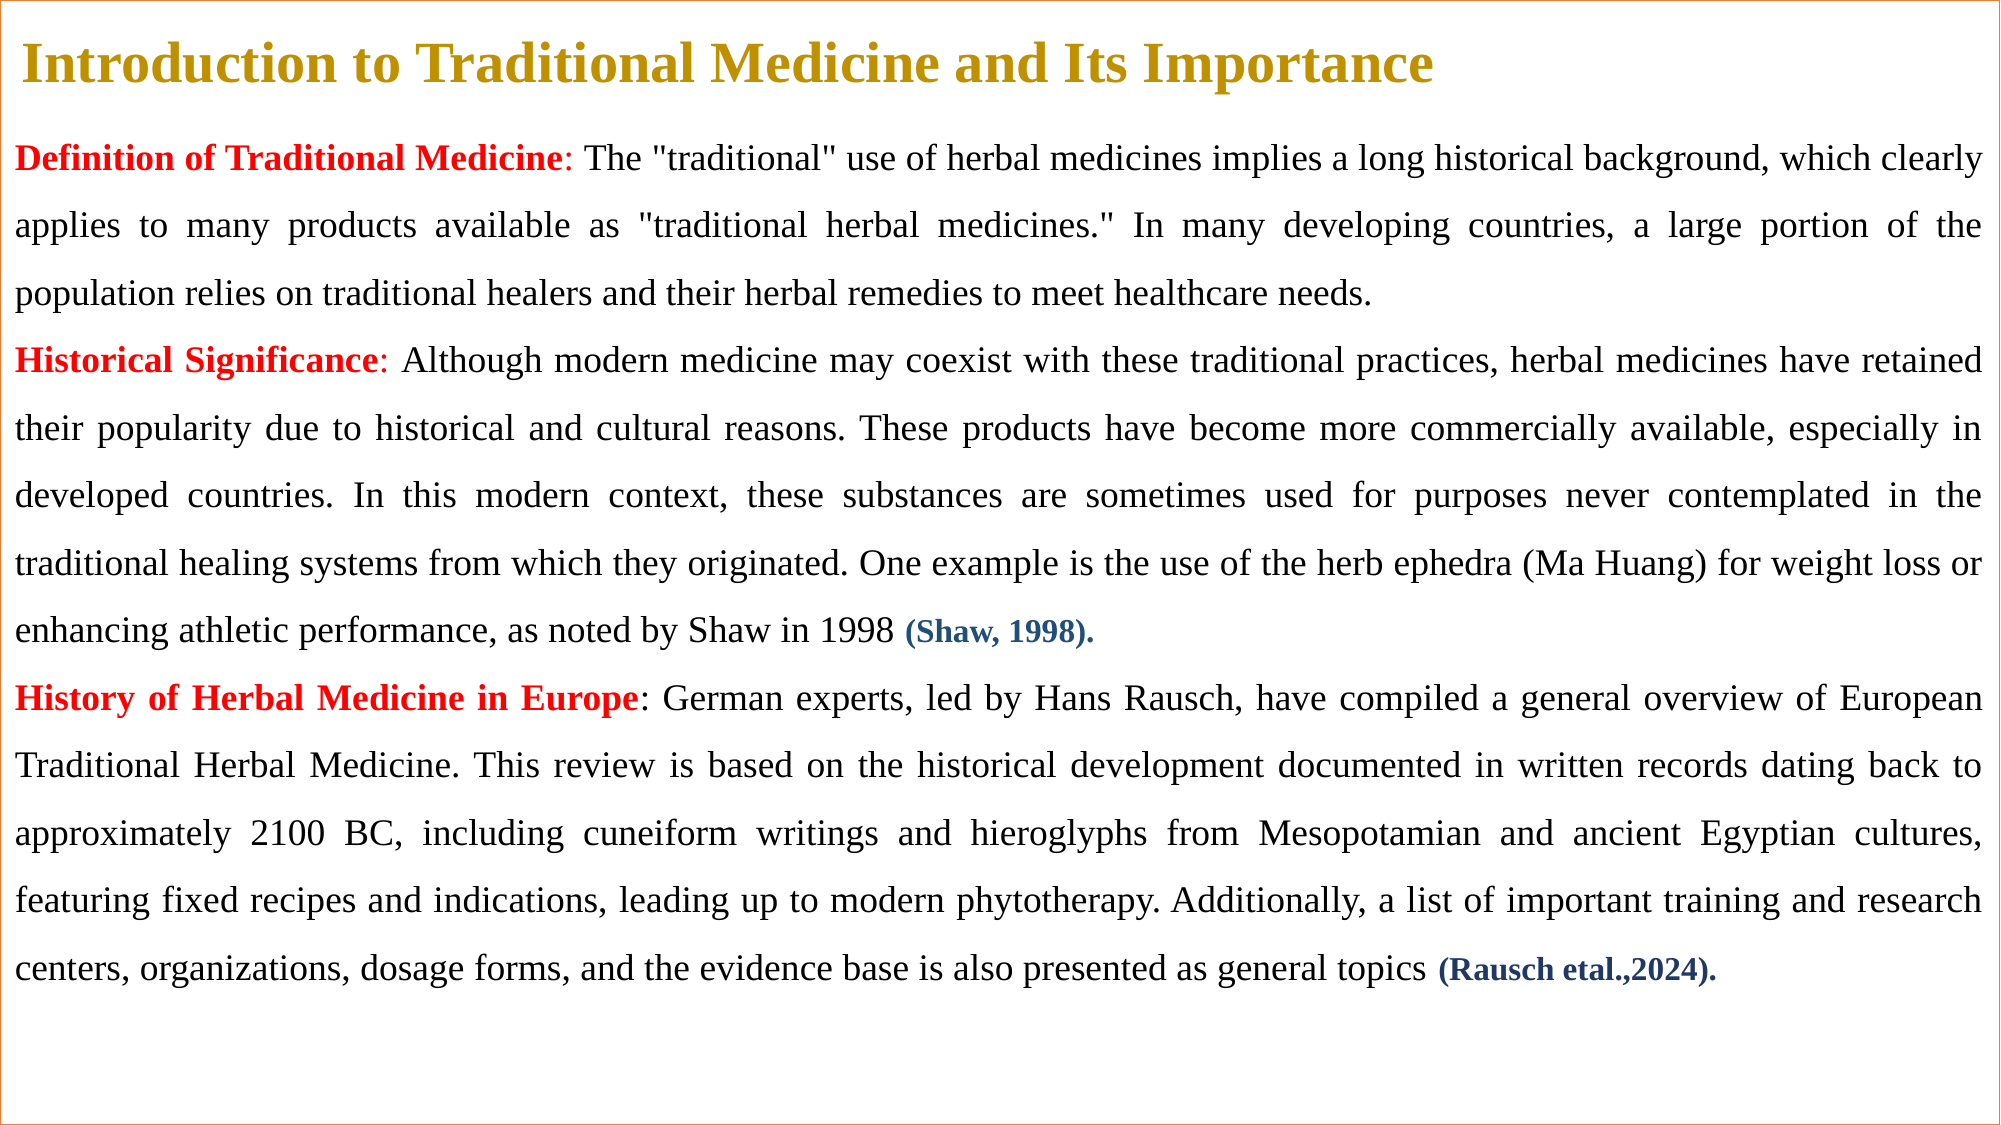

Introduction to Traditional Medicine and Its Importance
Definition of Traditional Medicine: The "traditional" use of herbal medicines implies a long historical background, which clearly applies to many products available as "traditional herbal medicines." In many developing countries, a large portion of the population relies on traditional healers and their herbal remedies to meet healthcare needs.
Historical Significance: Although modern medicine may coexist with these traditional practices, herbal medicines have retained their popularity due to historical and cultural reasons. These products have become more commercially available, especially in developed countries. In this modern context, these substances are sometimes used for purposes never contemplated in the traditional healing systems from which they originated. One example is the use of the herb ephedra (Ma Huang) for weight loss or enhancing athletic performance, as noted by Shaw in 1998 (Shaw, 1998).
History of Herbal Medicine in Europe: German experts, led by Hans Rausch, have compiled a general overview of European Traditional Herbal Medicine. This review is based on the historical development documented in written records dating back to approximately 2100 BC, including cuneiform writings and hieroglyphs from Mesopotamian and ancient Egyptian cultures, featuring fixed recipes and indications, leading up to modern phytotherapy. Additionally, a list of important training and research centers, organizations, dosage forms, and the evidence base is also presented as general topics (Rausch etal.,2024).